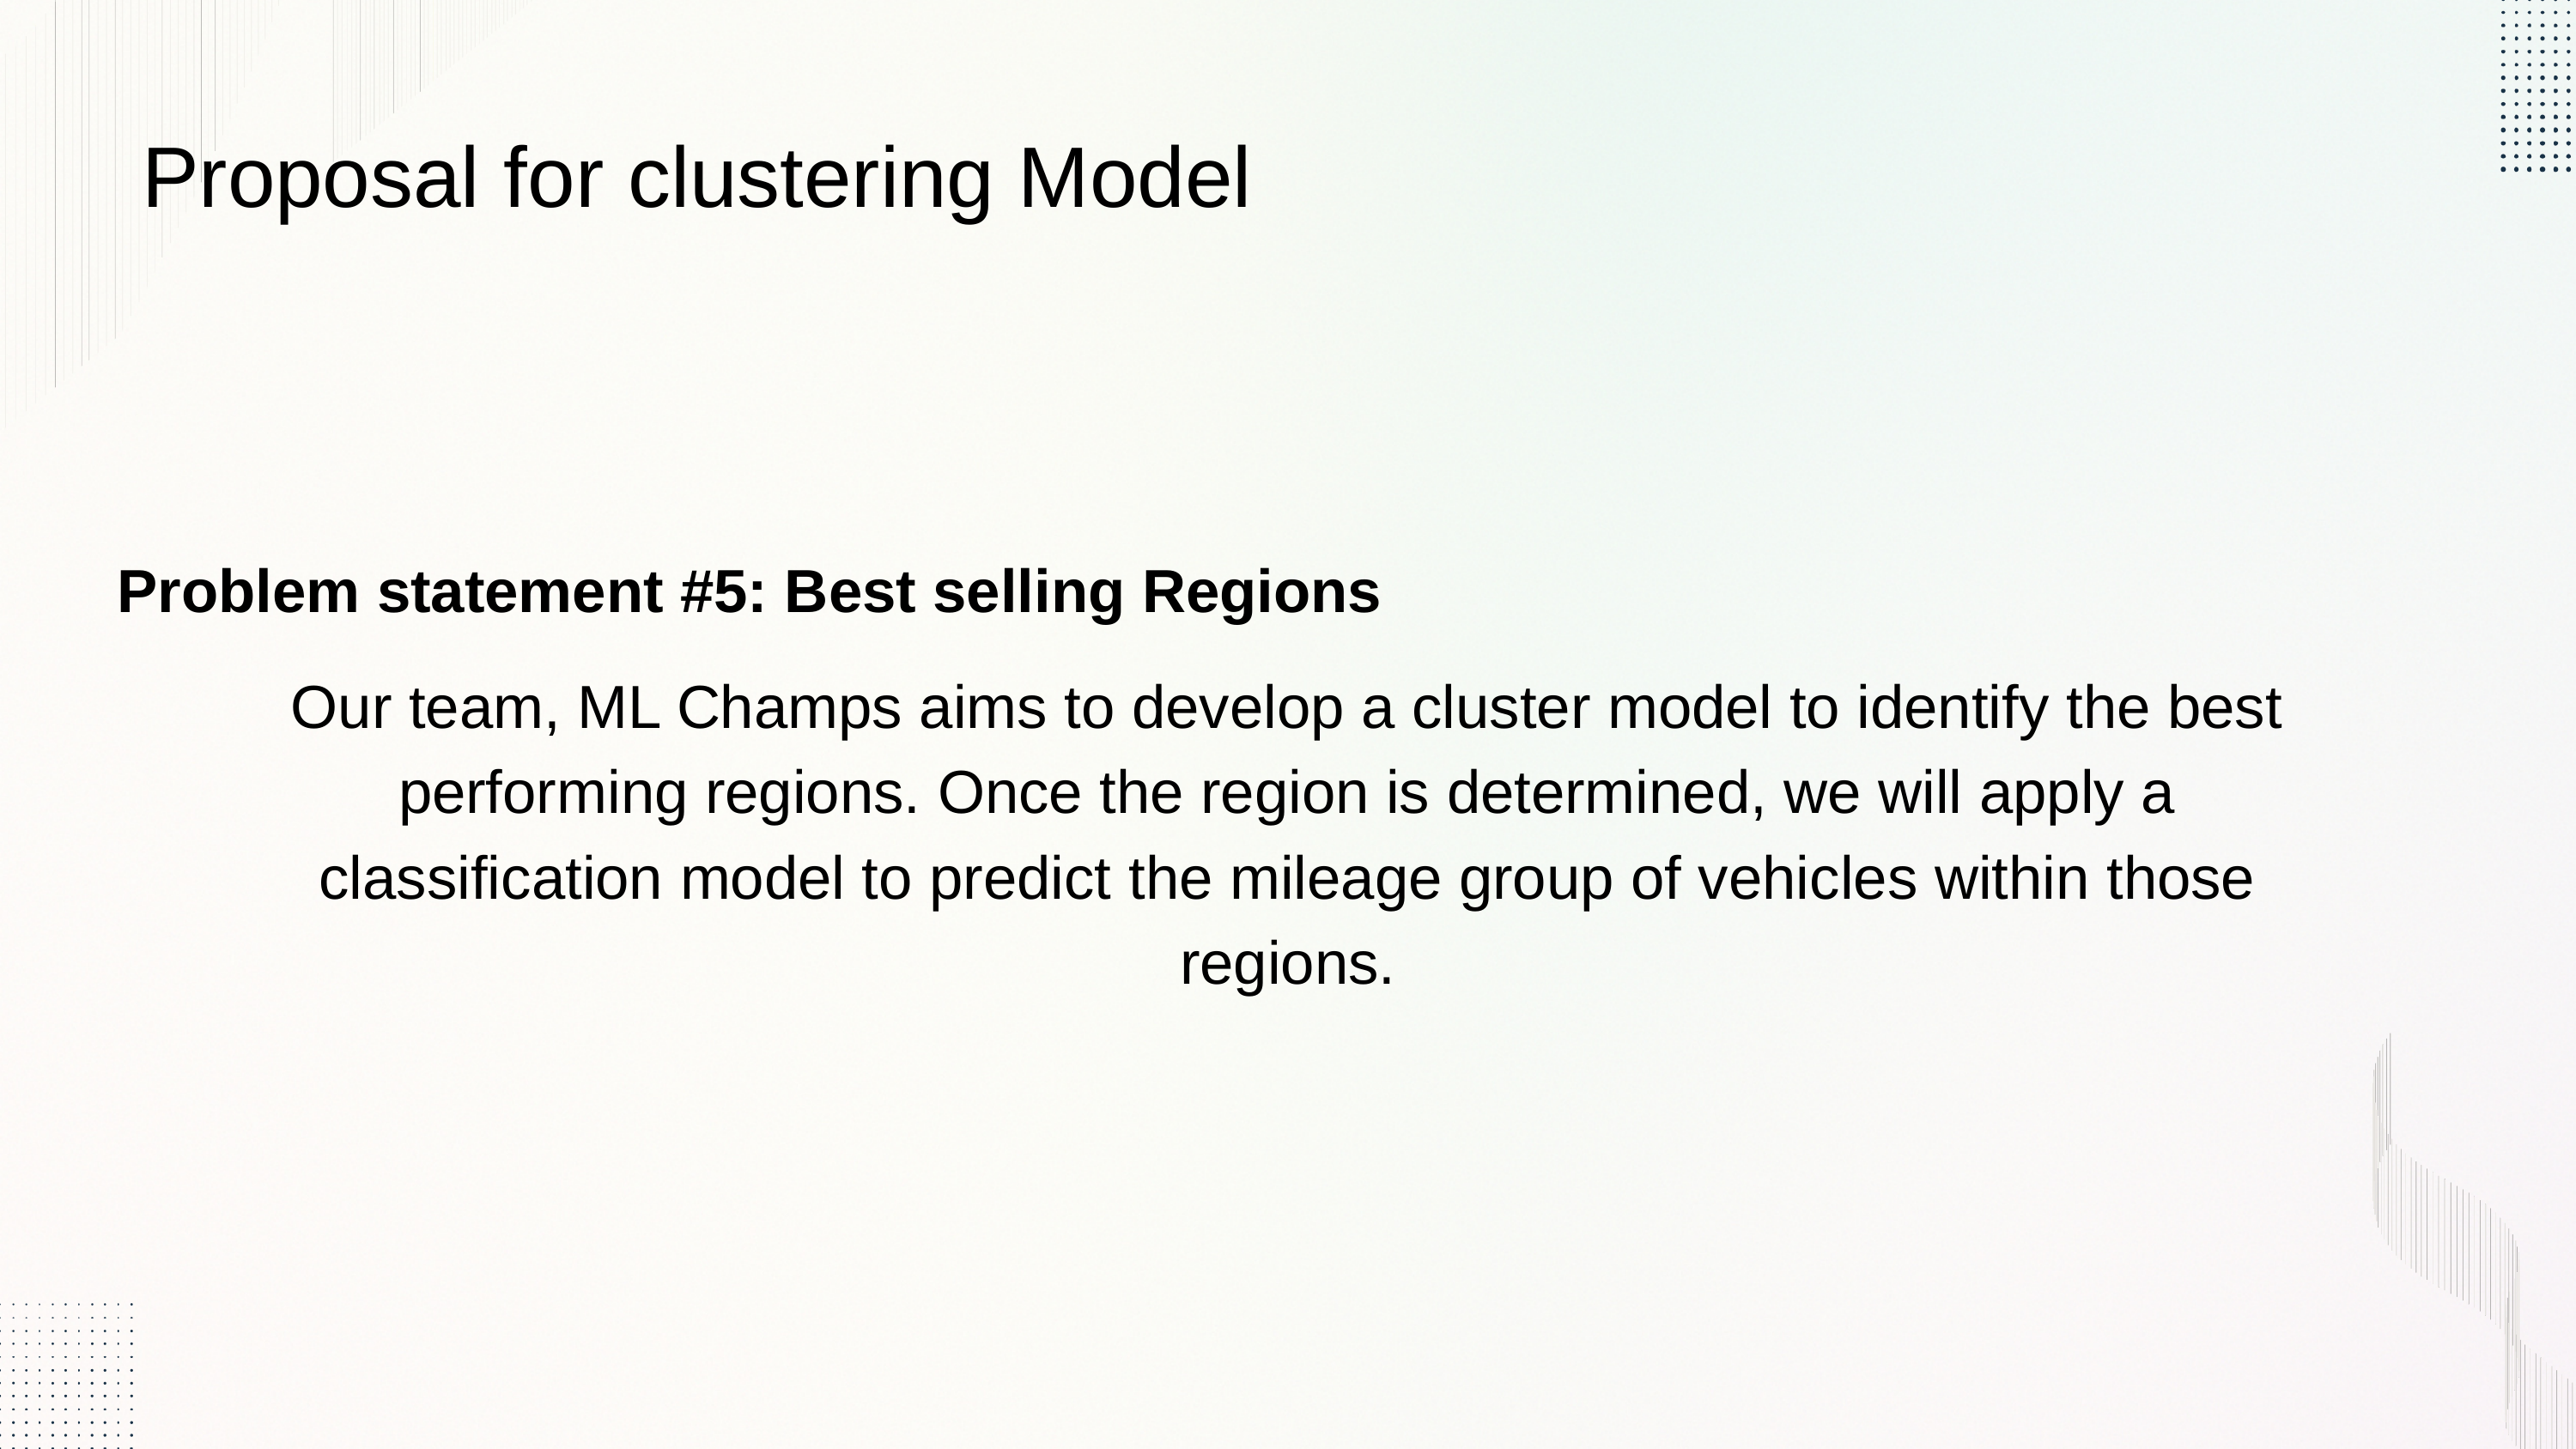

Proposal for clustering Model
Problem statement #5: Best selling Regions
Our team, ML Champs aims to develop a cluster model to identify the best performing regions. Once the region is determined, we will apply a classification model to predict the mileage group of vehicles within those regions.